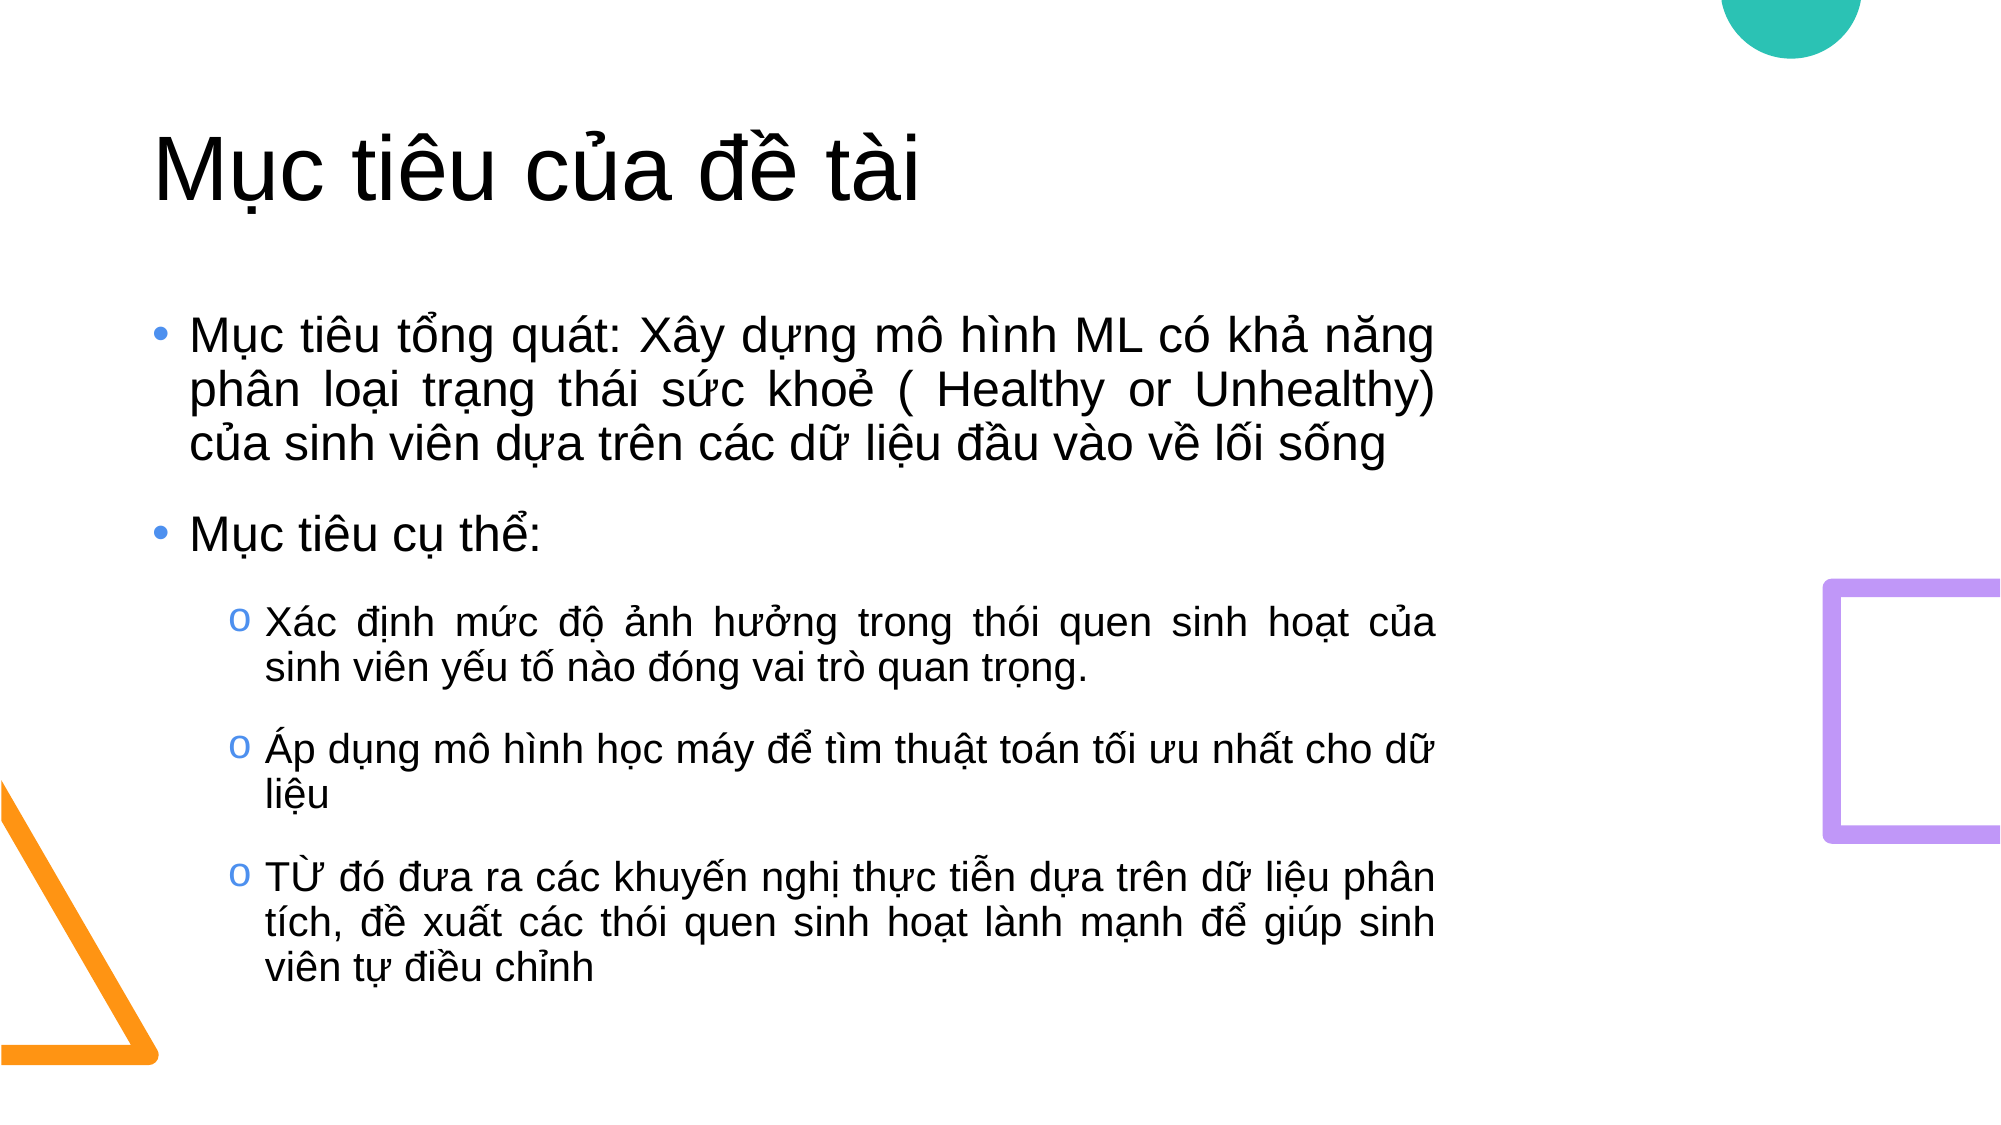

# Mục tiêu của đề tài
Mục tiêu tổng quát: Xây dựng mô hình ML có khả năng phân loại trạng thái sức khoẻ ( Healthy or Unhealthy) của sinh viên dựa trên các dữ liệu đầu vào về lối sống
Mục tiêu cụ thể:
Xác định mức độ ảnh hưởng trong thói quen sinh hoạt của sinh viên yếu tố nào đóng vai trò quan trọng.
Áp dụng mô hình học máy để tìm thuật toán tối ưu nhất cho dữ liệu
TỪ đó đưa ra các khuyến nghị thực tiễn dựa trên dữ liệu phân tích, đề xuất các thói quen sinh hoạt lành mạnh để giúp sinh viên tự điều chỉnh